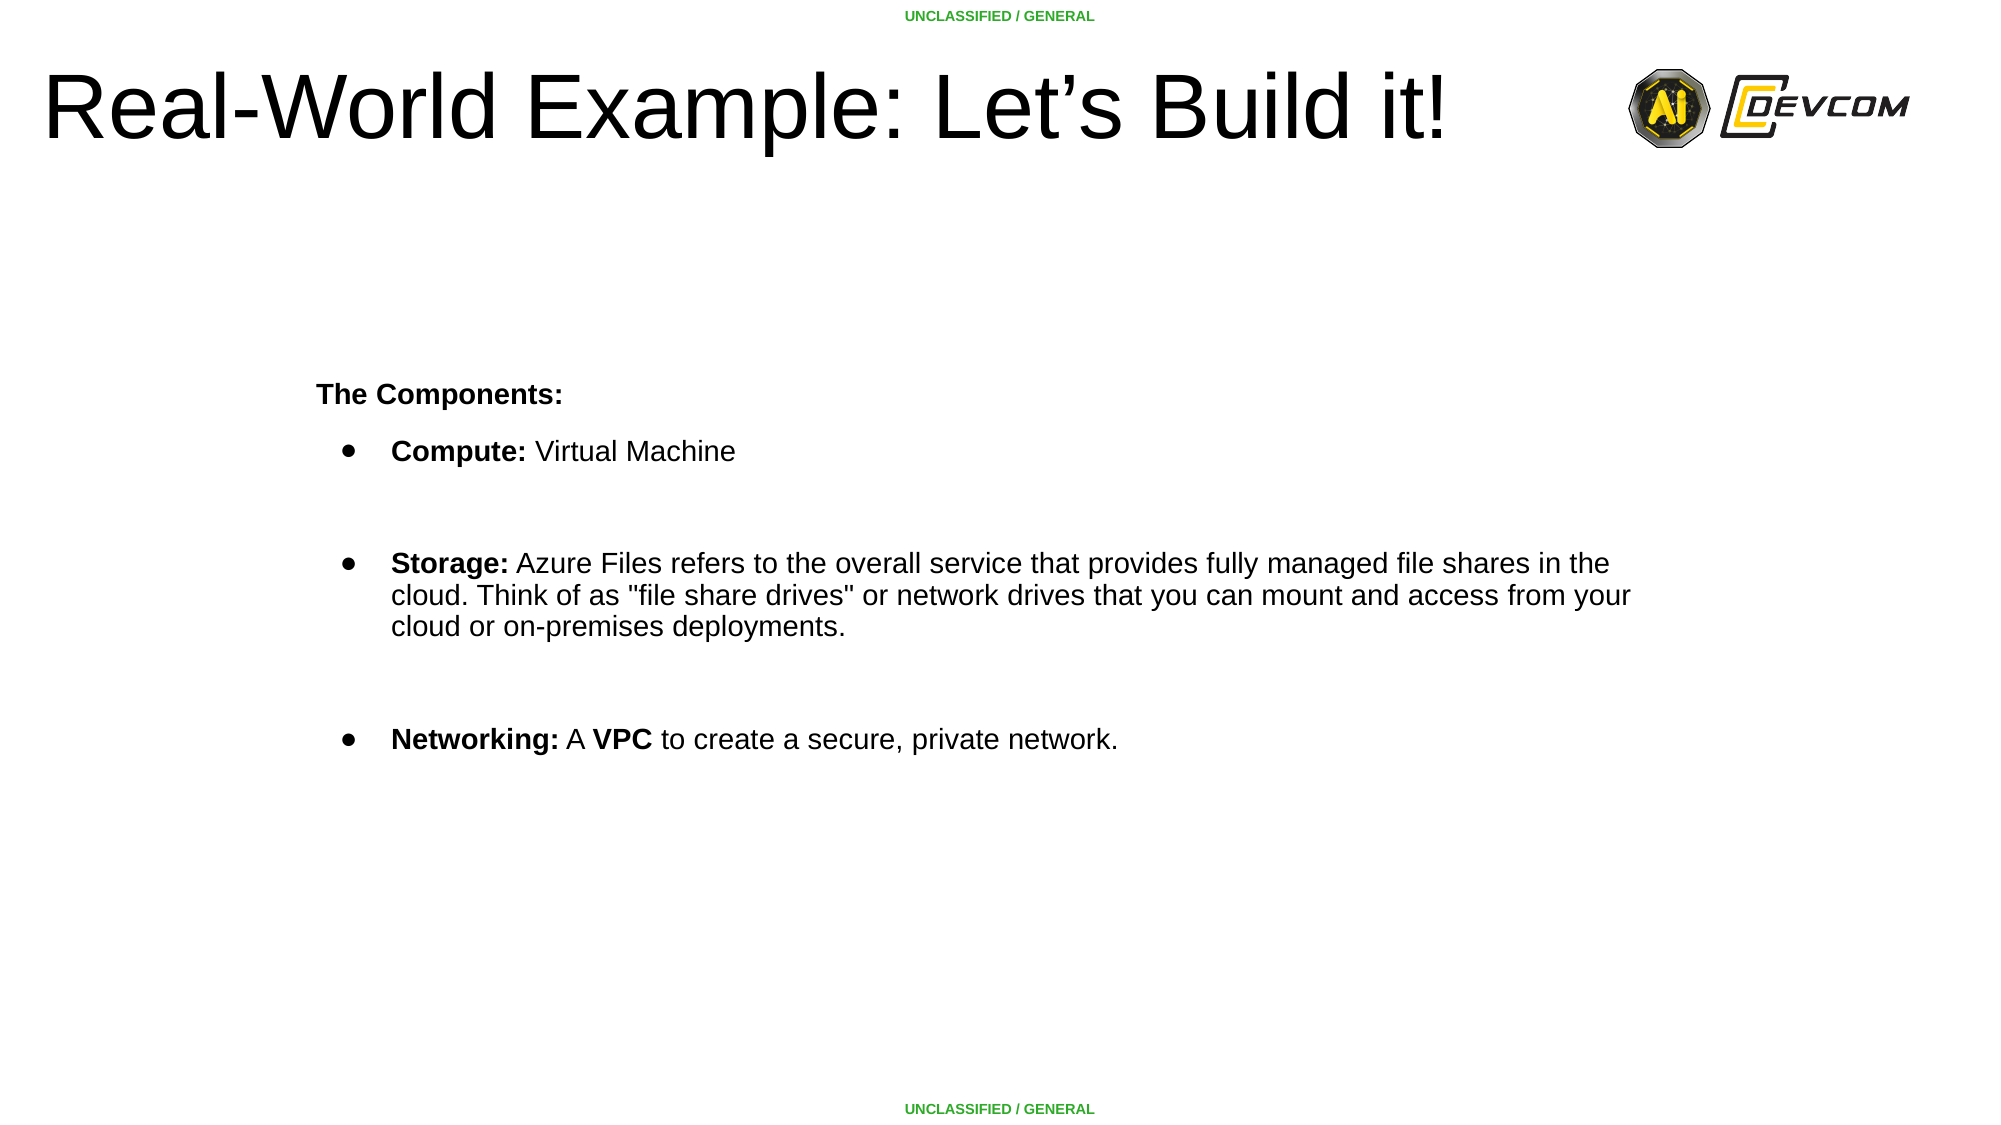

Real-World Example: Let’s Build it!

The Components:
Compute: Virtual Machine

Storage: Azure Files refers to the overall service that provides fully managed file shares in the cloud. Think of as "file share drives" or network drives that you can mount and access from your cloud or on-premises deployments.

Networking: A VPC to create a secure, private network.